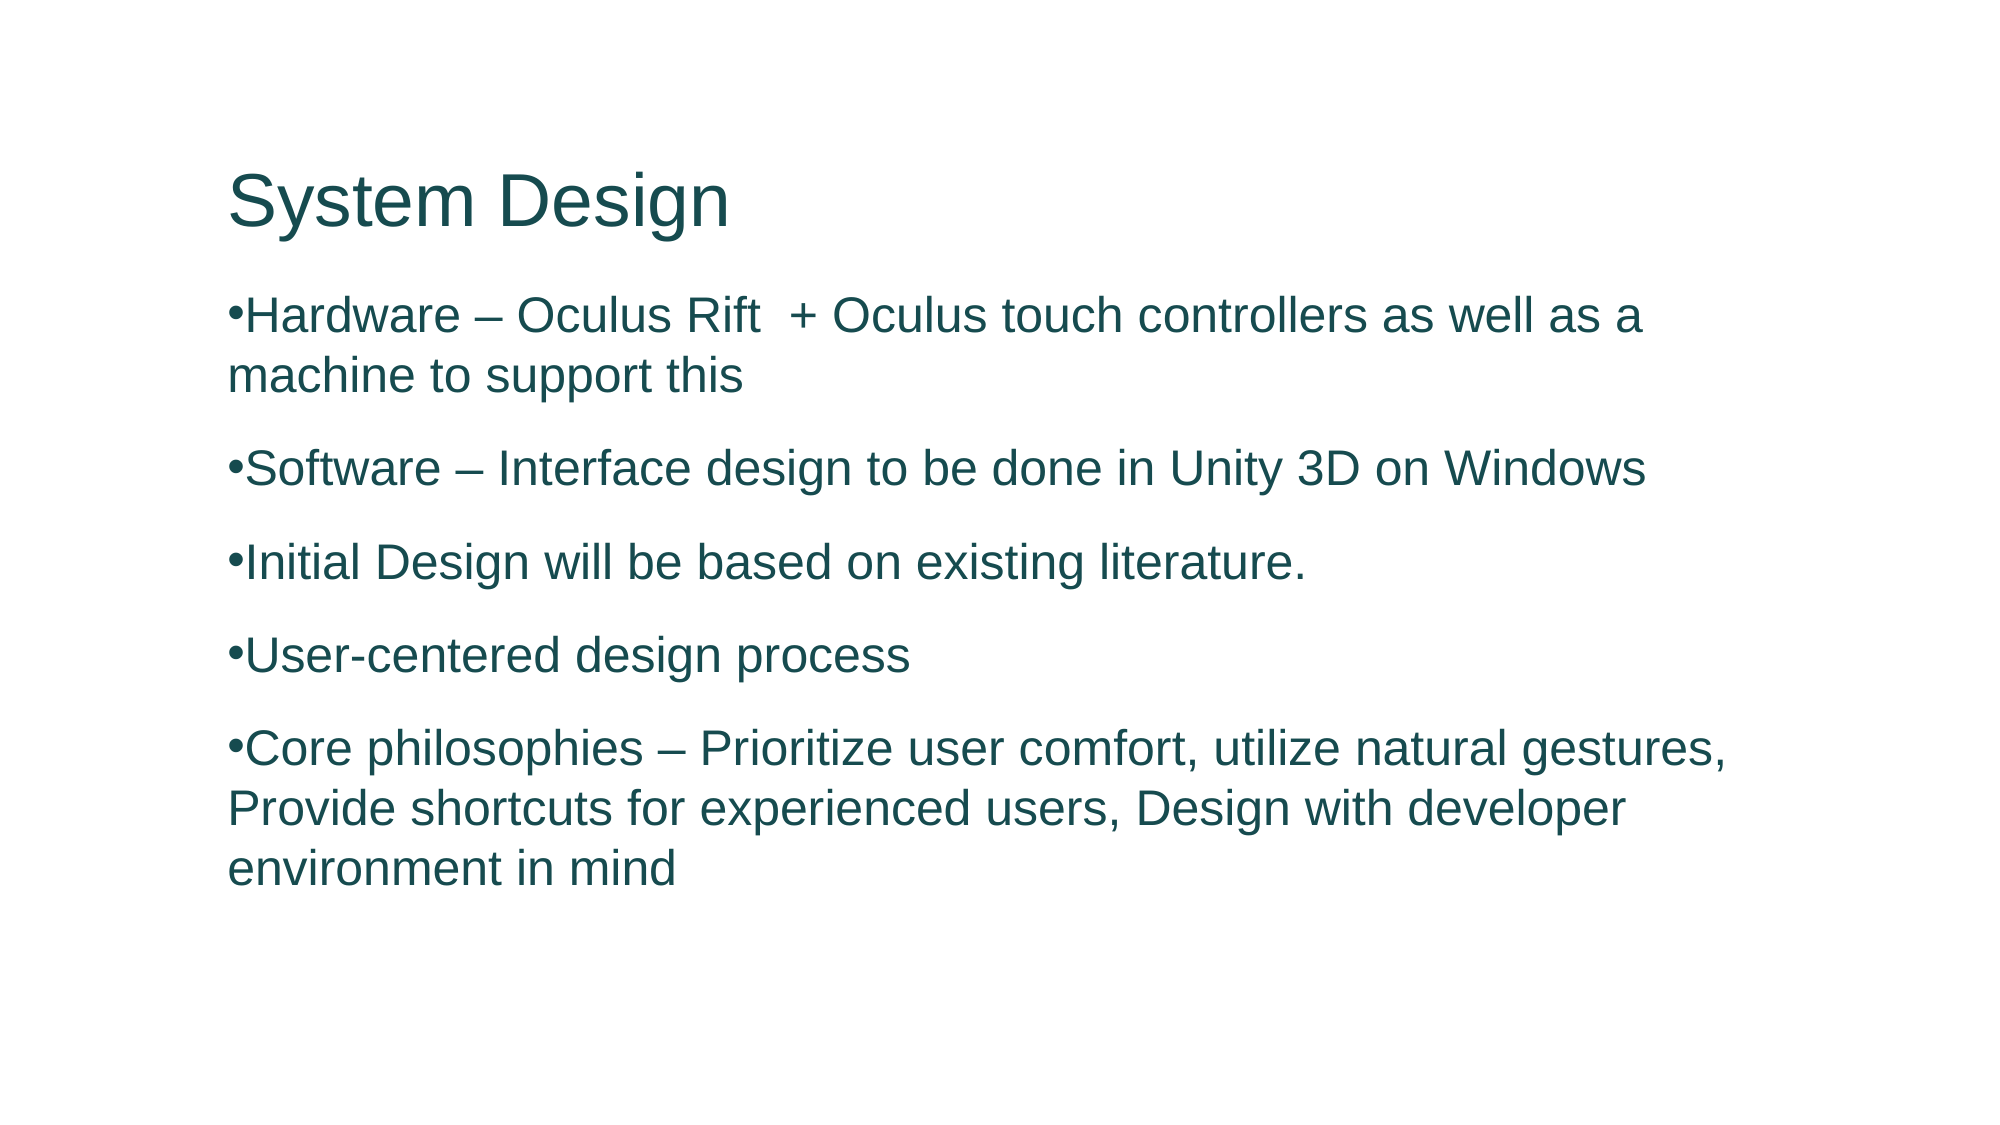

System Design
Hardware – Oculus Rift  + Oculus touch controllers as well as a machine to support this
Software – Interface design to be done in Unity 3D on Windows
Initial Design will be based on existing literature.
User-centered design process
Core philosophies – Prioritize user comfort, utilize natural gestures, Provide shortcuts for experienced users, Design with developer environment in mind